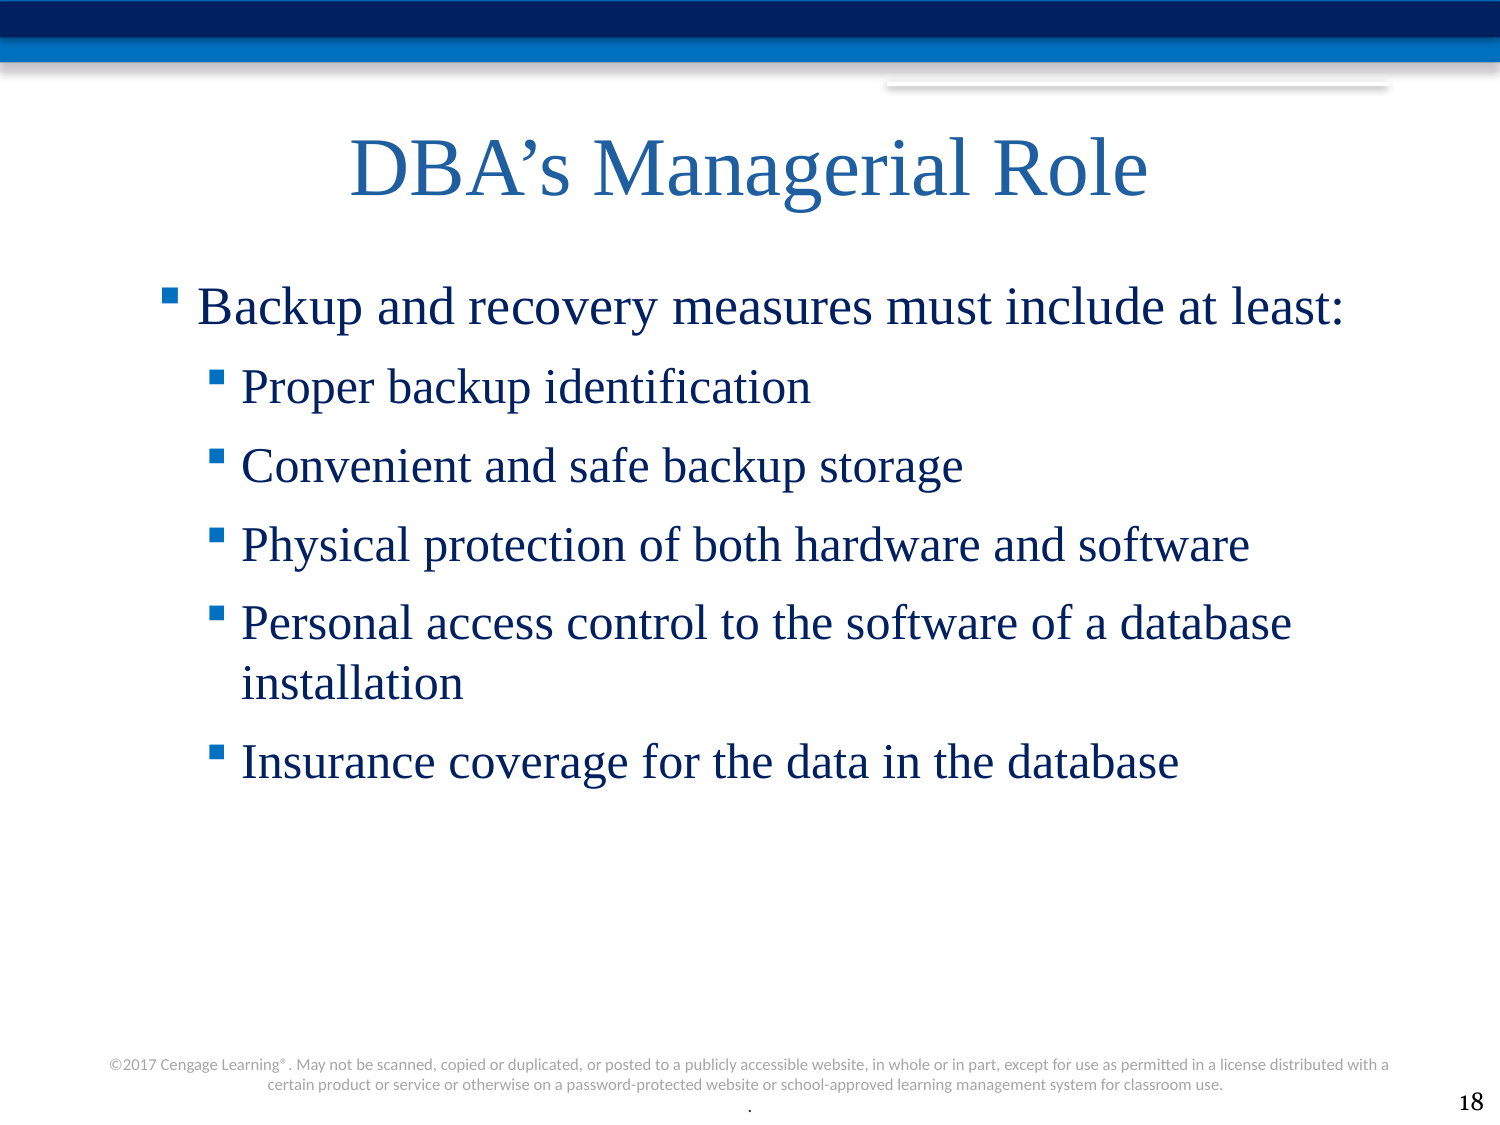

# DBA’s Managerial Role
Backup and recovery measures must include at least:
Proper backup identification
Convenient and safe backup storage
Physical protection of both hardware and software
Personal access control to the software of a database installation
Insurance coverage for the data in the database
18